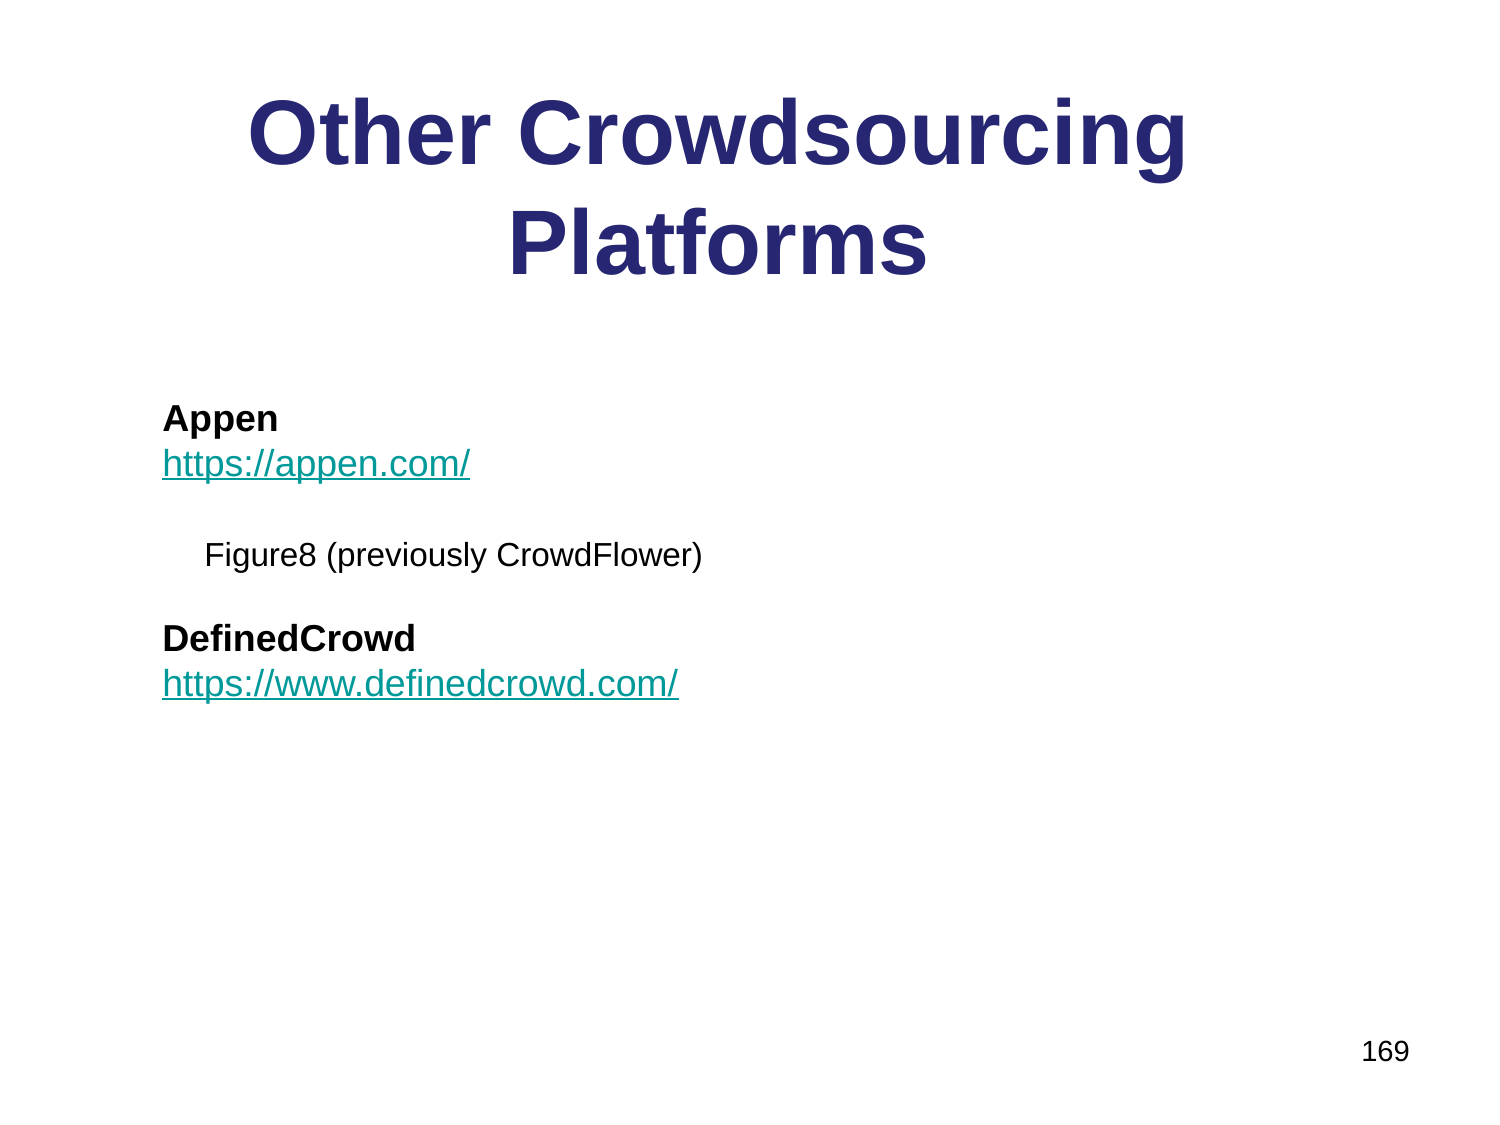

# Other Crowdsourcing Platforms
Appen
https://appen.com/

    Figure8 (previously CrowdFlower)

DefinedCrowd
https://www.definedcrowd.com/

169